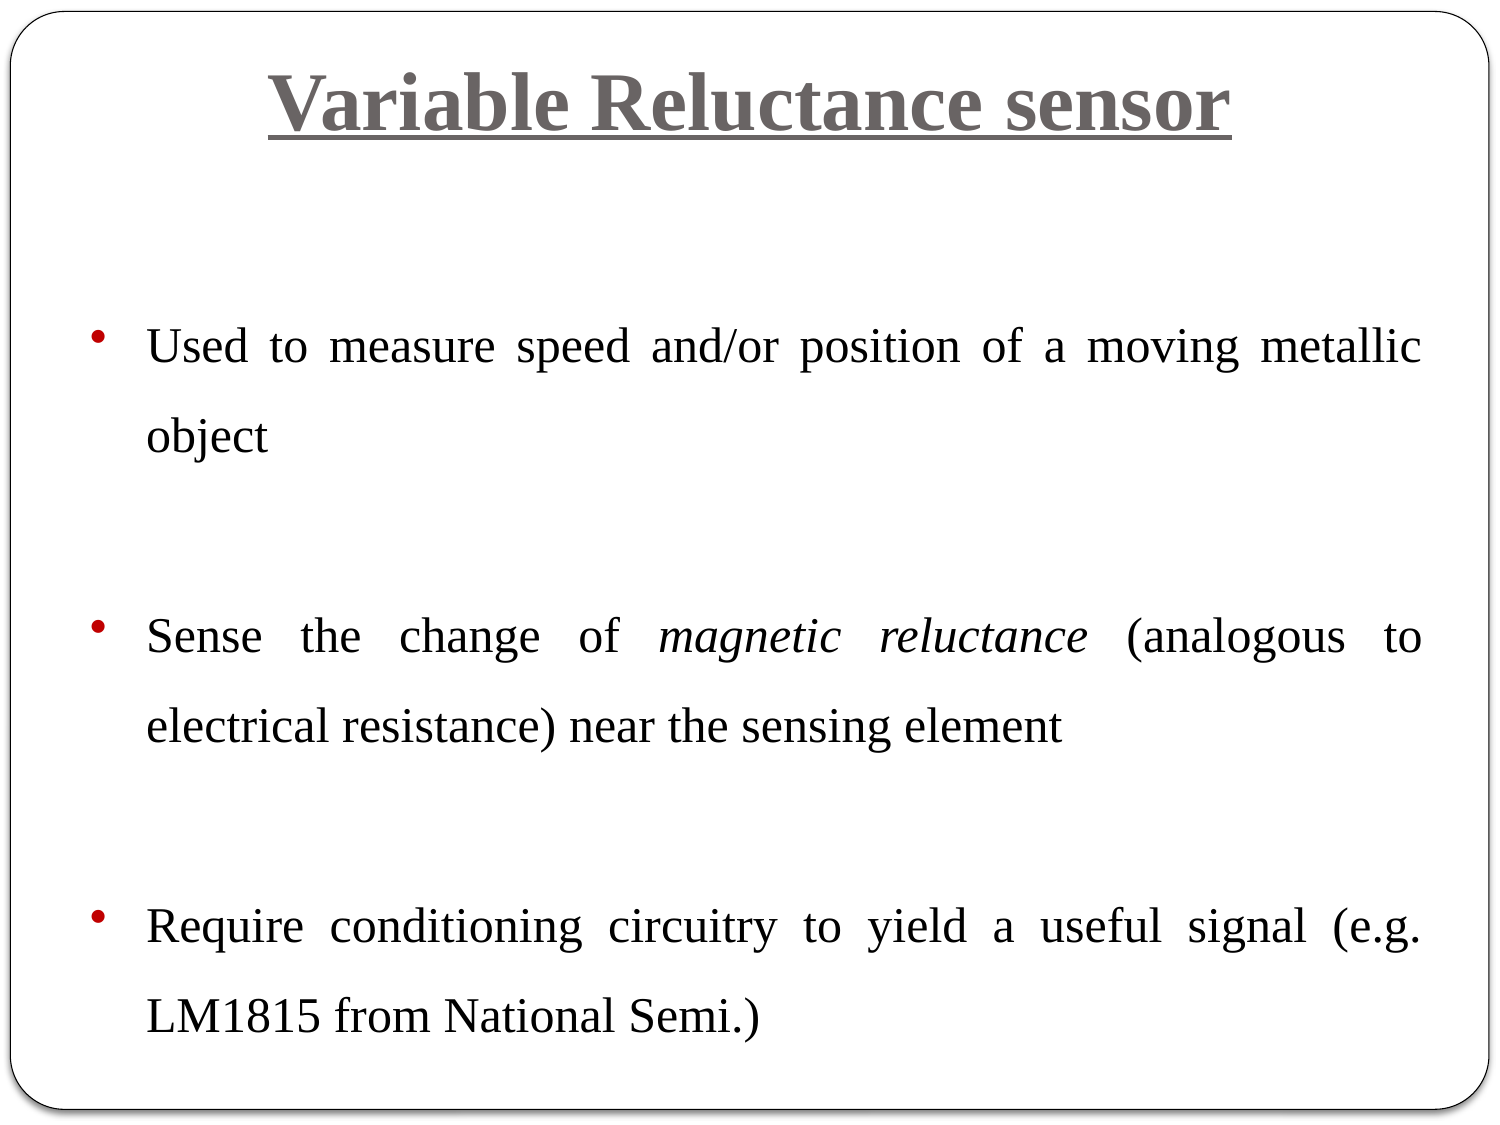

# Variable Reluctance sensor
Used to measure speed and/or position of a moving metallic object

Sense the change of magnetic reluctance (analogous to electrical resistance) near the sensing element

Require conditioning circuitry to yield a useful signal (e.g. LM1815 from National Semi.)